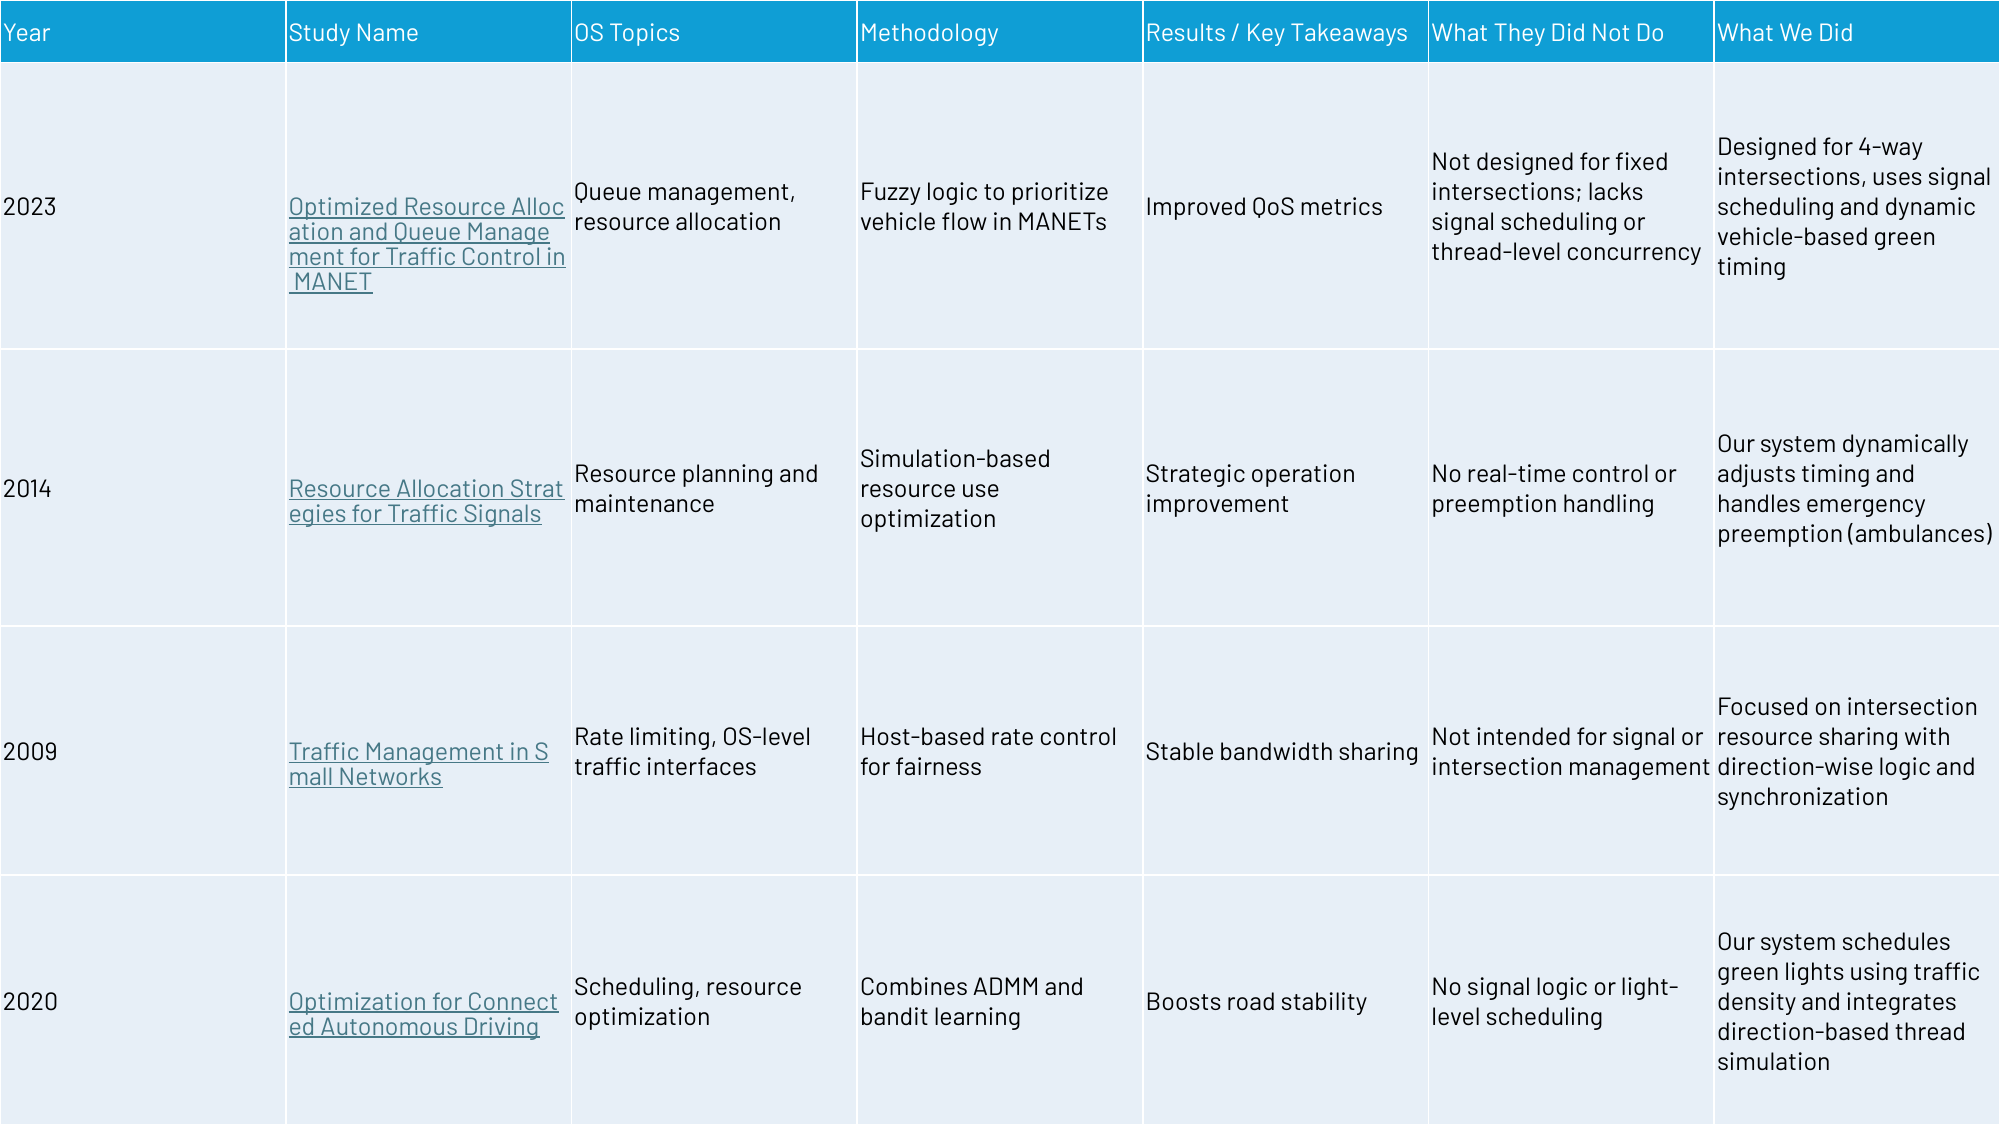

| Year | Study Name | OS Topics | Methodology | Results / Key Takeaways | What They Did Not Do | What We Did |
| --- | --- | --- | --- | --- | --- | --- |
| 2023 | Optimized Resource Allocation and Queue Management for Traffic Control in MANET | Queue management, resource allocation | Fuzzy logic to prioritize vehicle flow in MANETs | Improved QoS metrics | Not designed for fixed intersections; lacks signal scheduling or thread-level concurrency | Designed for 4-way intersections, uses signal scheduling and dynamic vehicle-based green timing |
| 2014 | Resource Allocation Strategies for Traffic Signals | Resource planning and maintenance | Simulation-based resource use optimization | Strategic operation improvement | No real-time control or preemption handling | Our system dynamically adjusts timing and handles emergency preemption (ambulances) |
| 2009 | Traffic Management in Small Networks | Rate limiting, OS-level traffic interfaces | Host-based rate control for fairness | Stable bandwidth sharing | Not intended for signal or intersection management | Focused on intersection resource sharing with direction-wise logic and synchronization |
| 2020 | Optimization for Connected Autonomous Driving | Scheduling, resource optimization | Combines ADMM and bandit learning | Boosts road stability | No signal logic or light-level scheduling | Our system schedules green lights using traffic density and integrates direction-based thread simulation |